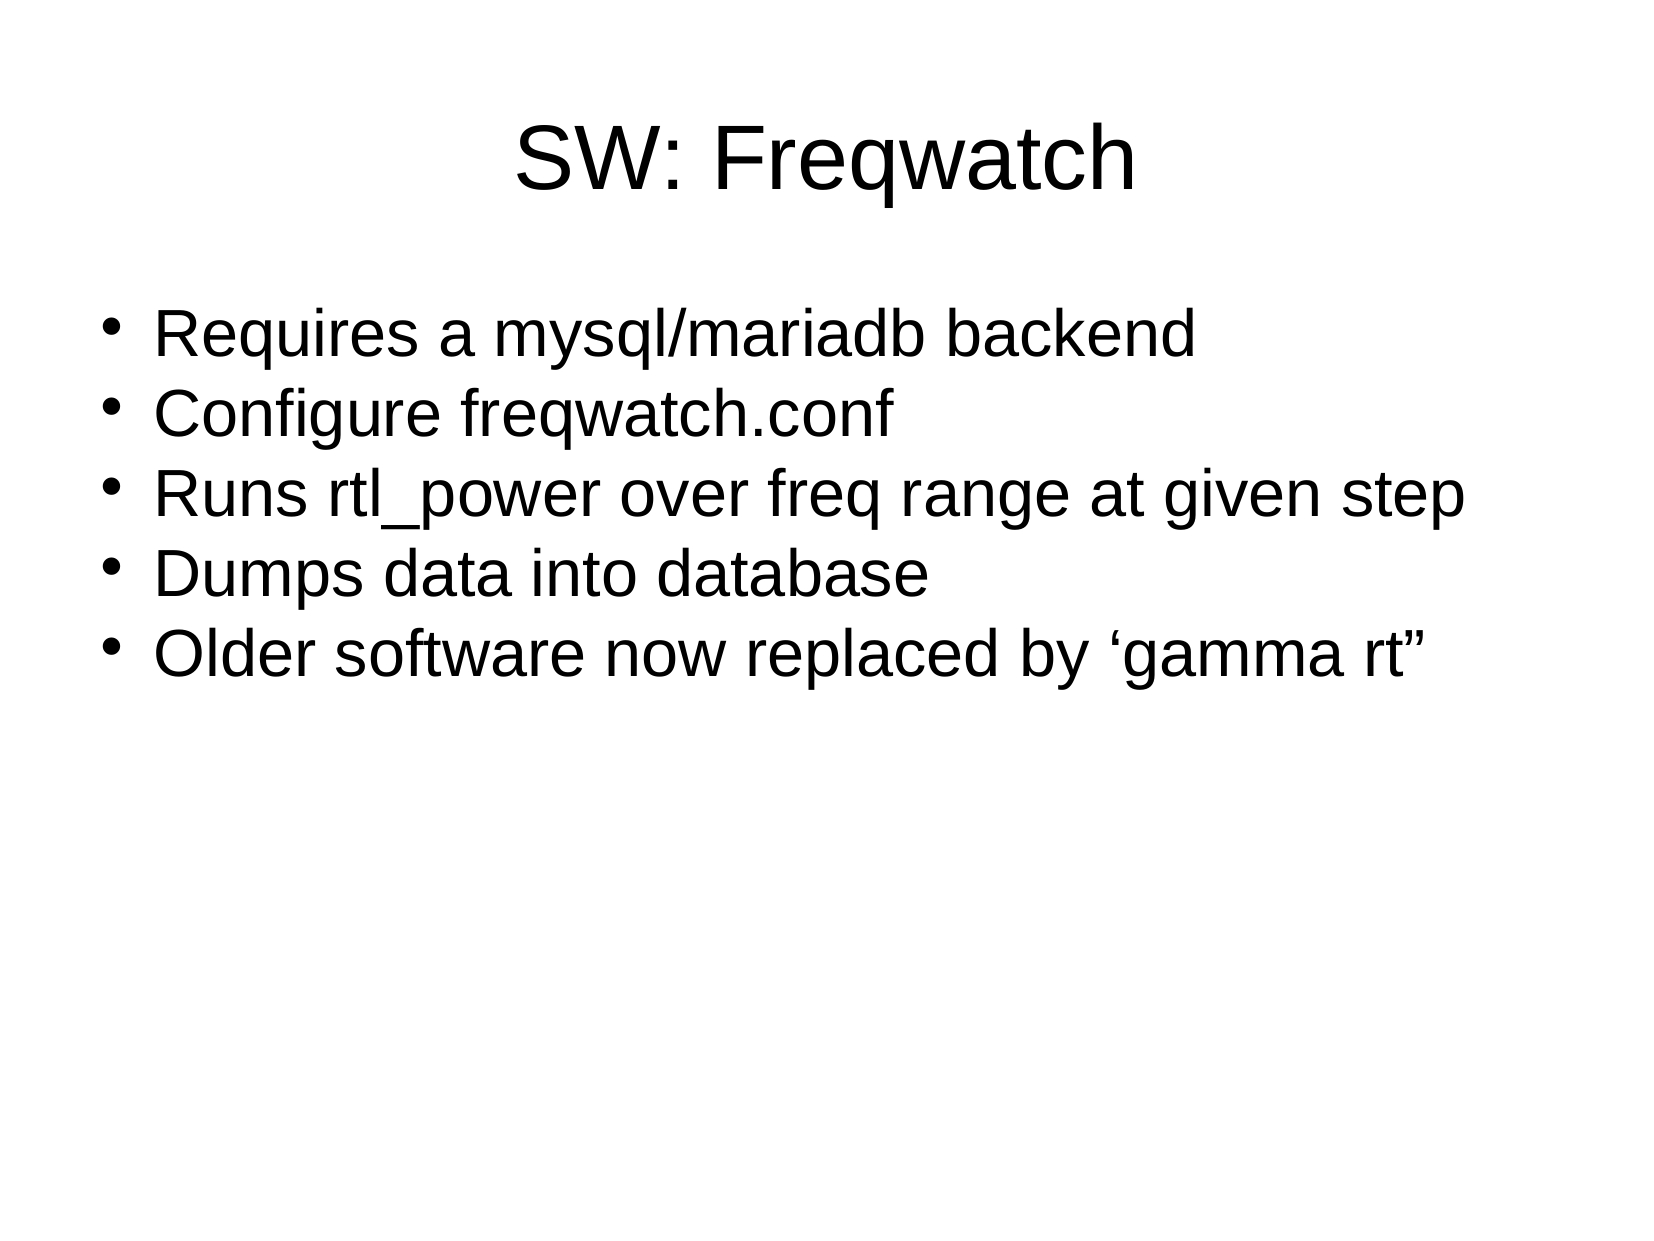

SW: Freqwatch
Requires a mysql/mariadb backend
Configure freqwatch.conf
Runs rtl_power over freq range at given step
Dumps data into database
Older software now replaced by ‘gamma rt”